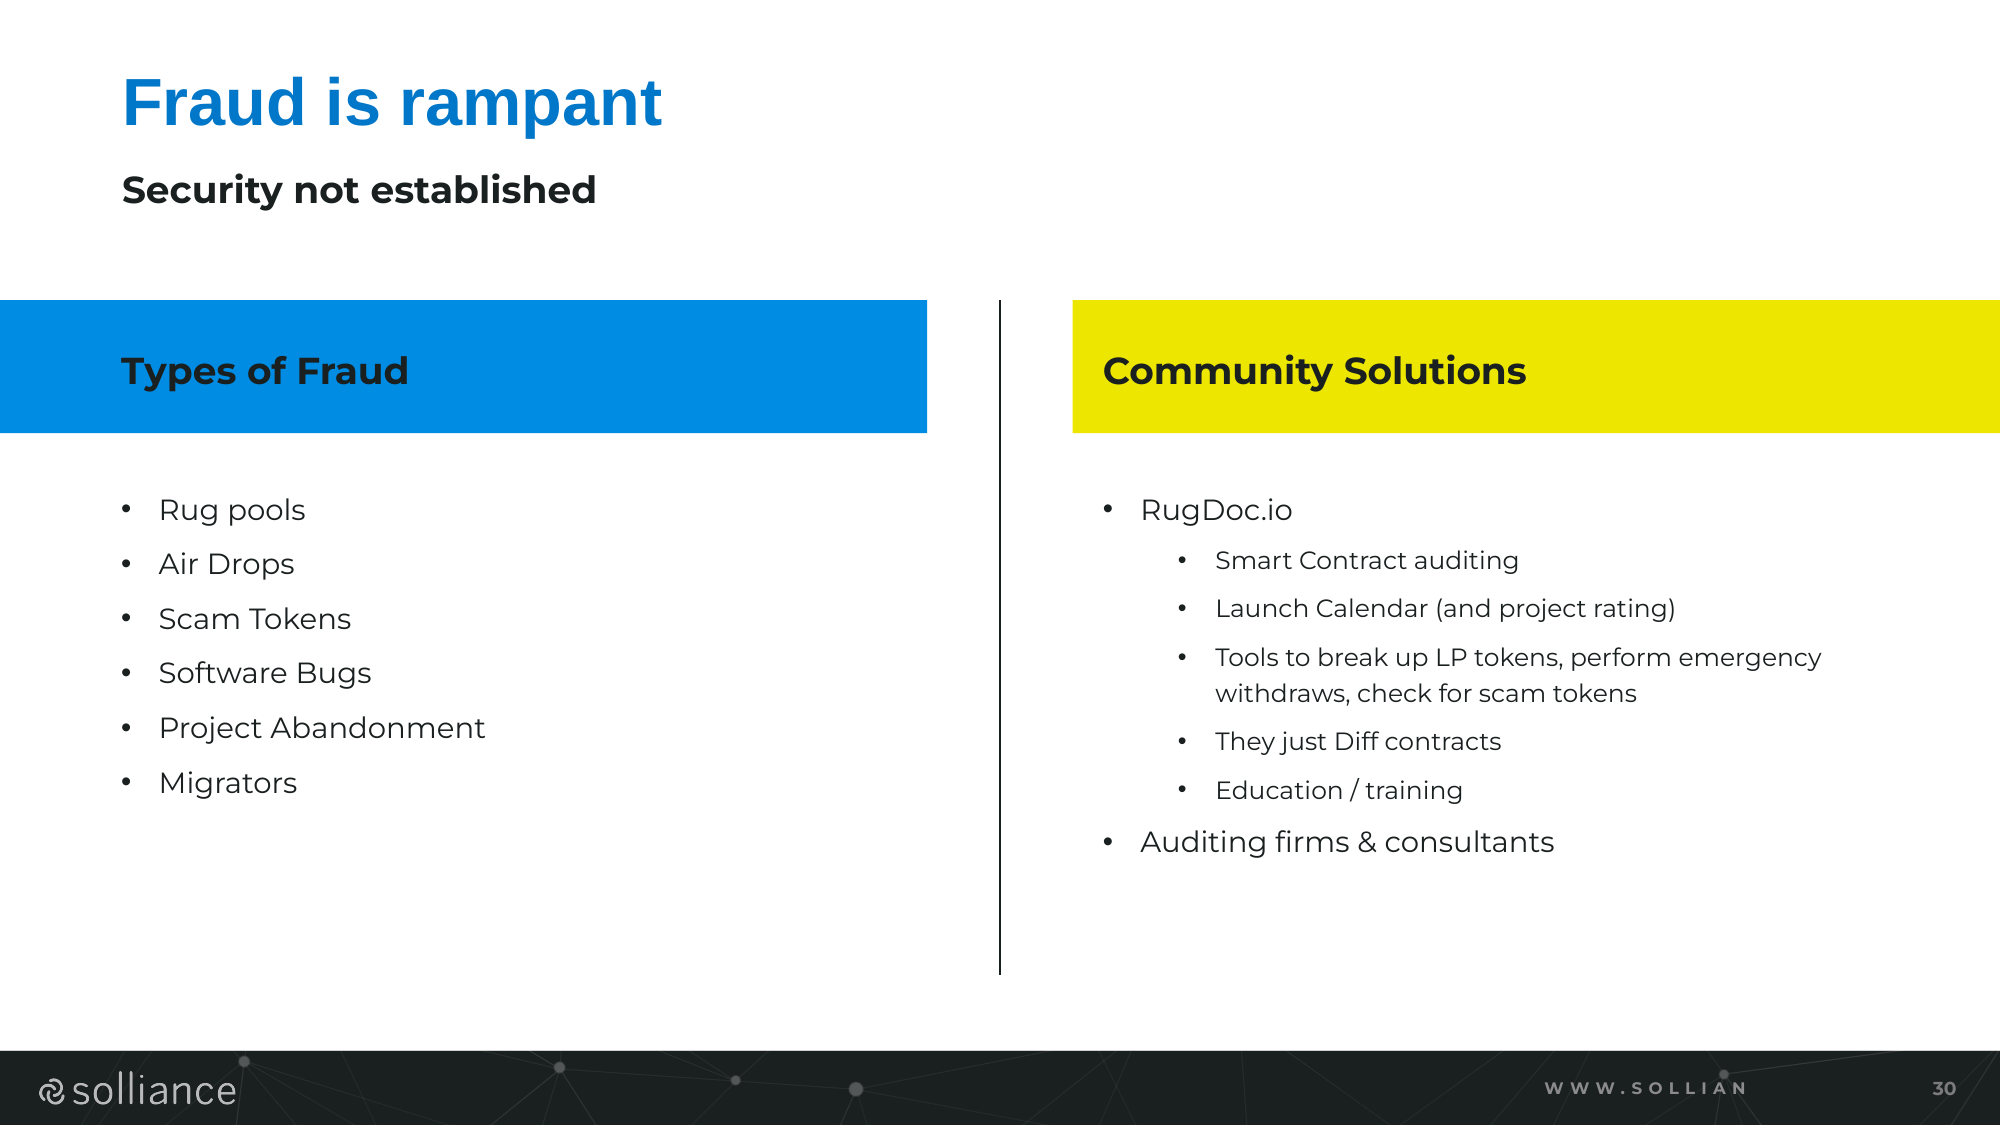

# Fraud is rampant
Security not established
Types of Fraud
Community Solutions

Rug pools
Air Drops
Scam Tokens
Software Bugs
Project Abandonment
Migrators
RugDoc.io
Smart Contract auditing
Launch Calendar (and project rating)
Tools to break up LP tokens, perform emergency withdraws, check for scam tokens
They just Diff contracts
Education / training
Auditing firms & consultants
WWW.SOLLIANCE.NET
30